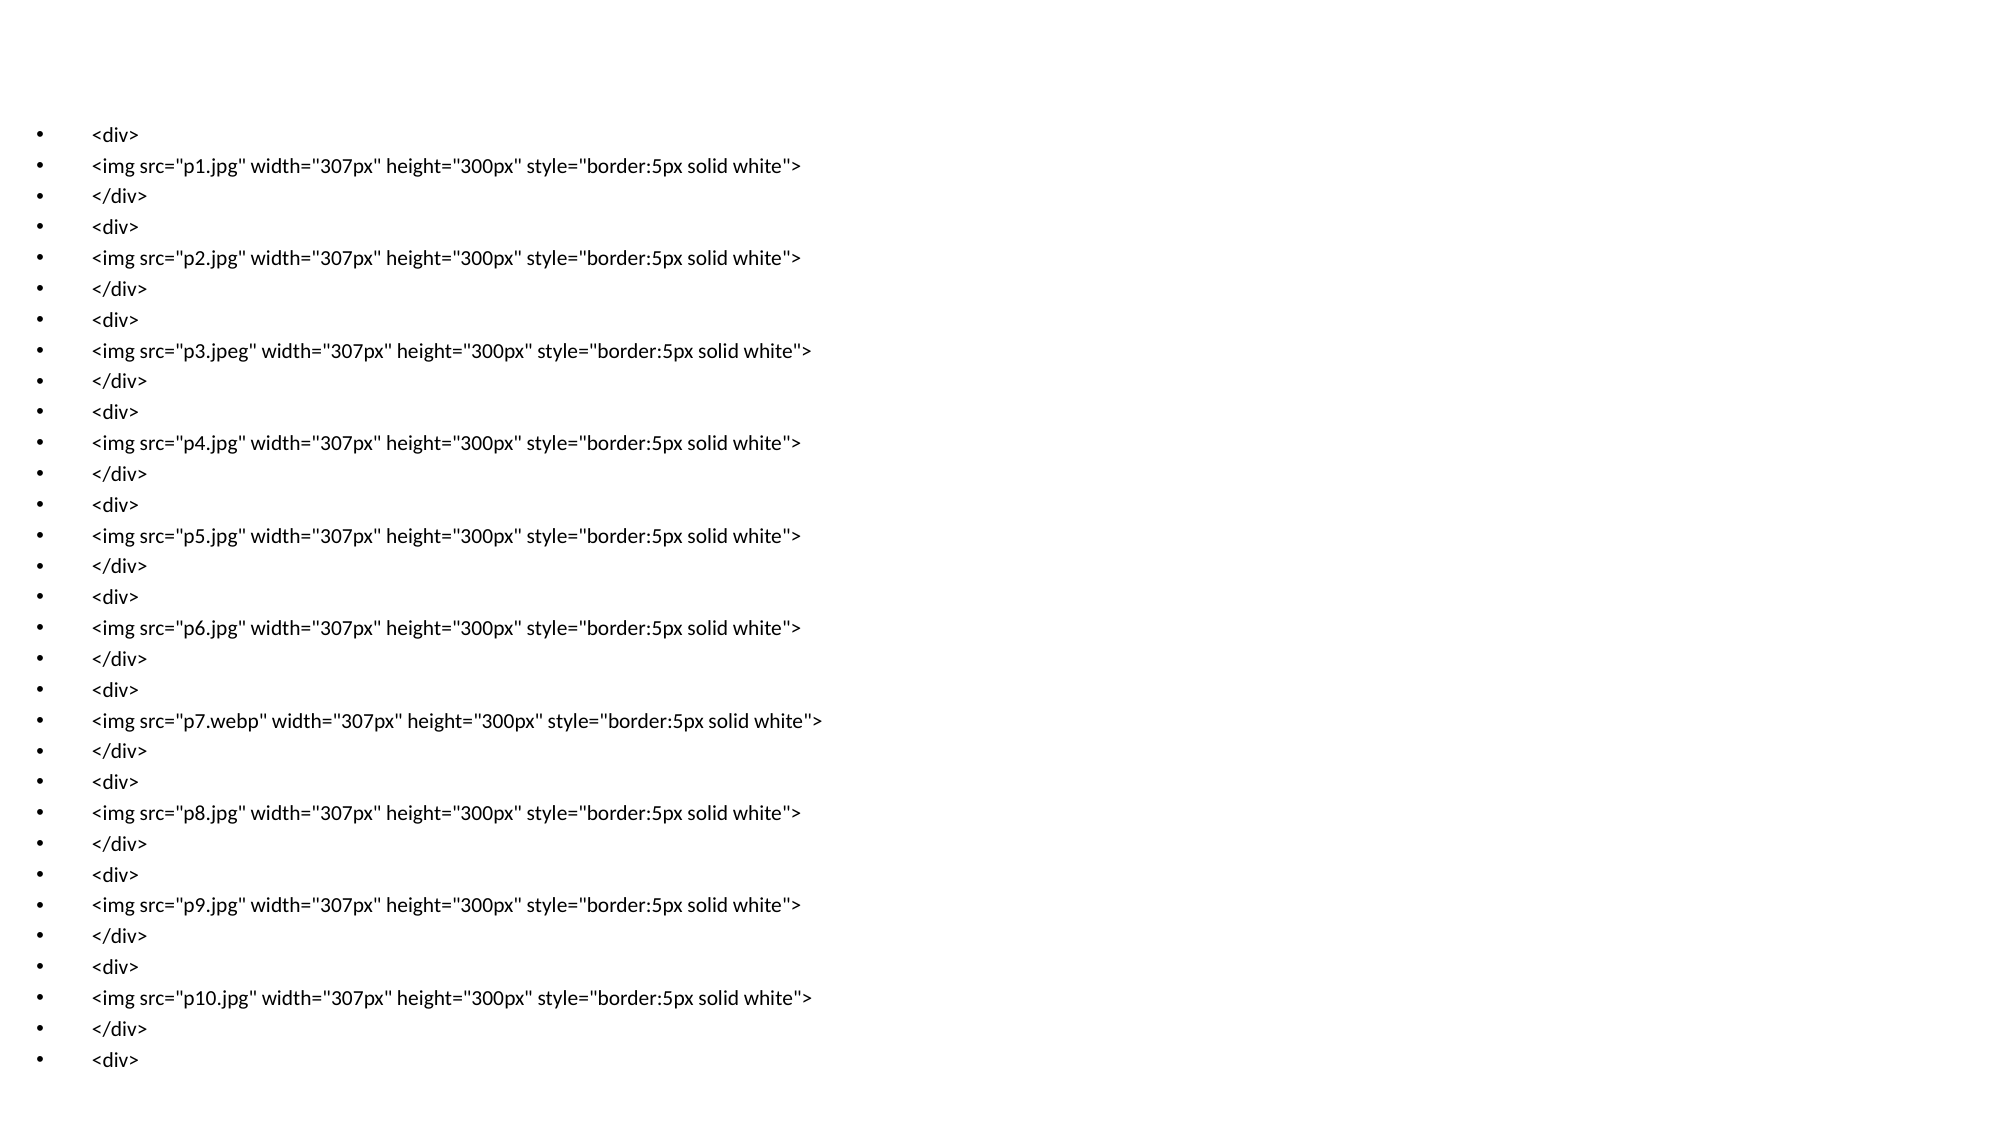

#
<div>
<img src="p1.jpg" width="307px" height="300px" style="border:5px solid white">
</div>
<div>
<img src="p2.jpg" width="307px" height="300px" style="border:5px solid white">
</div>
<div>
<img src="p3.jpeg" width="307px" height="300px" style="border:5px solid white">
</div>
<div>
<img src="p4.jpg" width="307px" height="300px" style="border:5px solid white">
</div>
<div>
<img src="p5.jpg" width="307px" height="300px" style="border:5px solid white">
</div>
<div>
<img src="p6.jpg" width="307px" height="300px" style="border:5px solid white">
</div>
<div>
<img src="p7.webp" width="307px" height="300px" style="border:5px solid white">
</div>
<div>
<img src="p8.jpg" width="307px" height="300px" style="border:5px solid white">
</div>
<div>
<img src="p9.jpg" width="307px" height="300px" style="border:5px solid white">
</div>
<div>
<img src="p10.jpg" width="307px" height="300px" style="border:5px solid white">
</div>
<div>